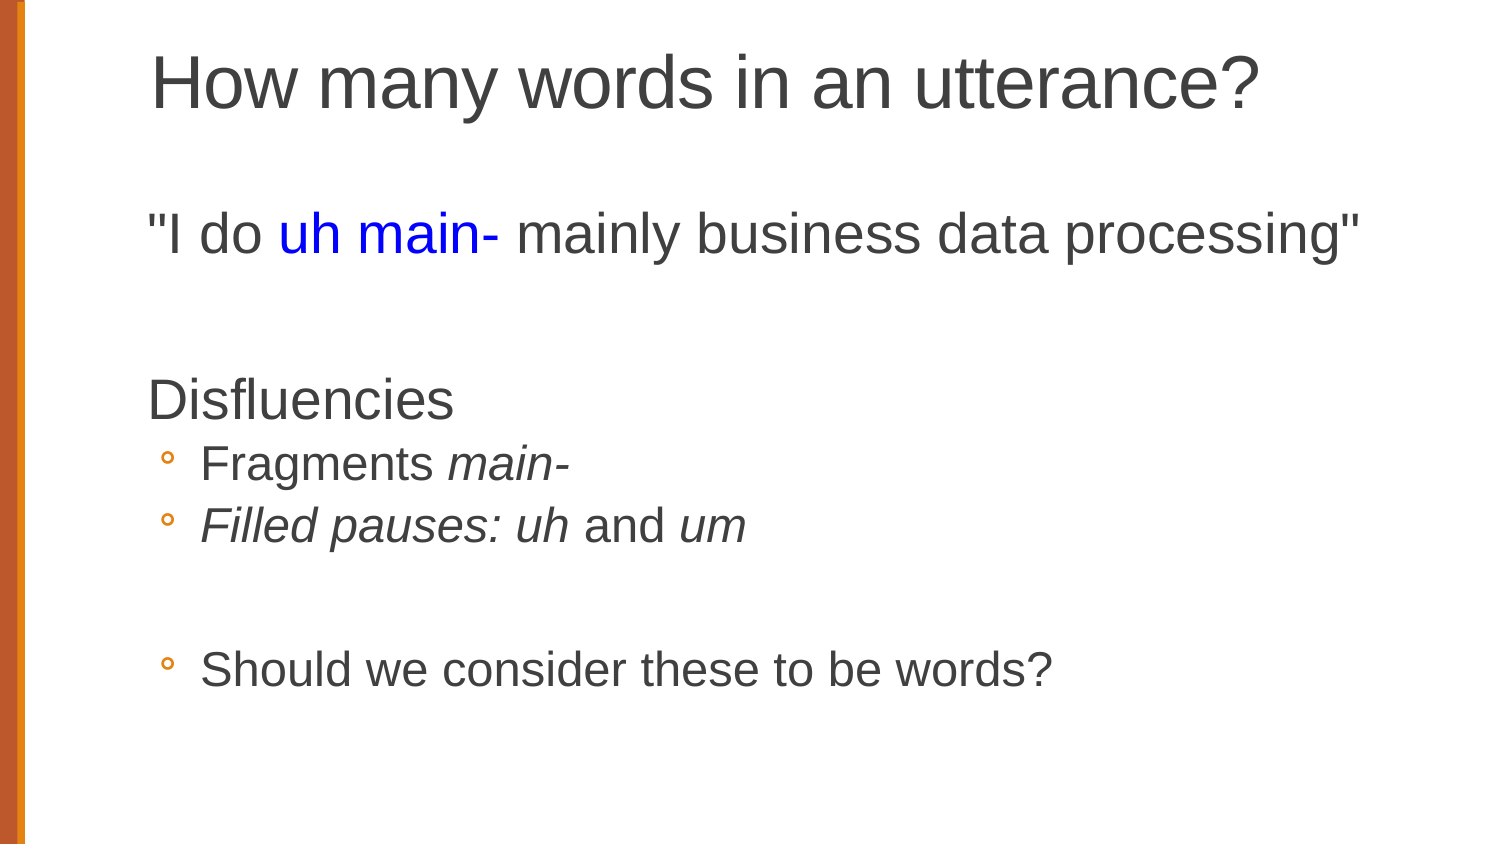

# How many words in an utterance?
"I do uh main- mainly business data processing"

Disfluencies
Fragments main-
Filled pauses: uh and um

Should we consider these to be words?